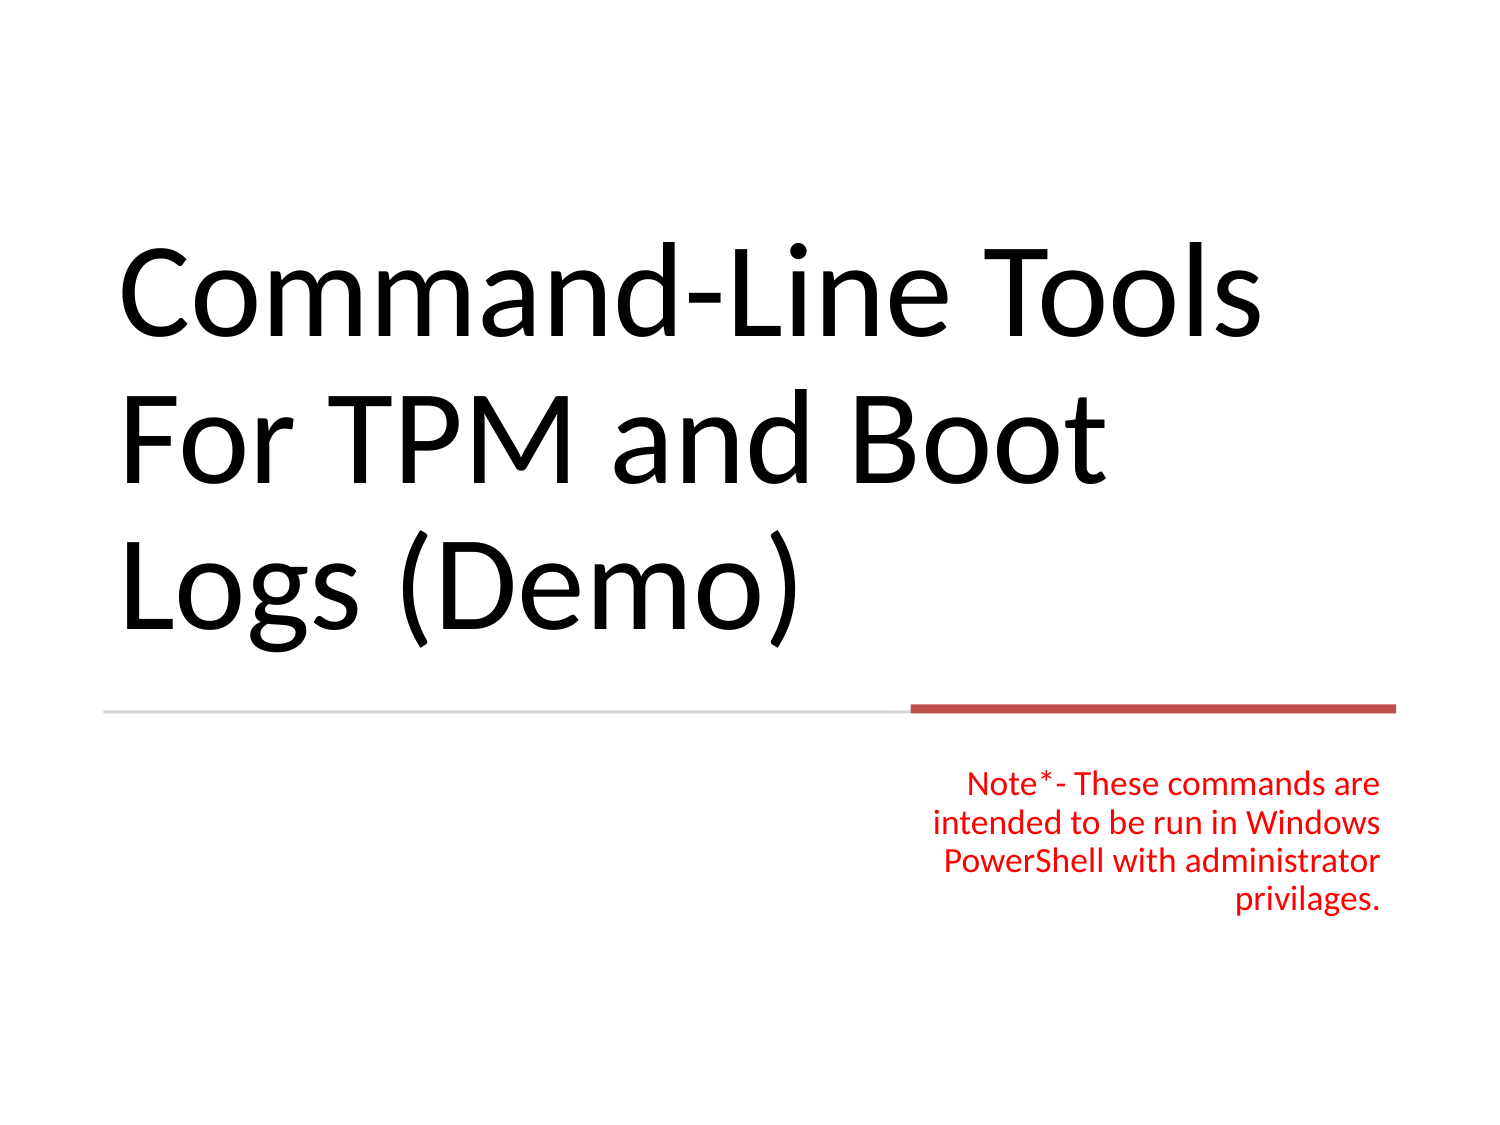

# Command-Line Tools For TPM and Boot Logs (Demo)

Note*- These commands are intended to be run in Windows PowerShell with administrator privilages.